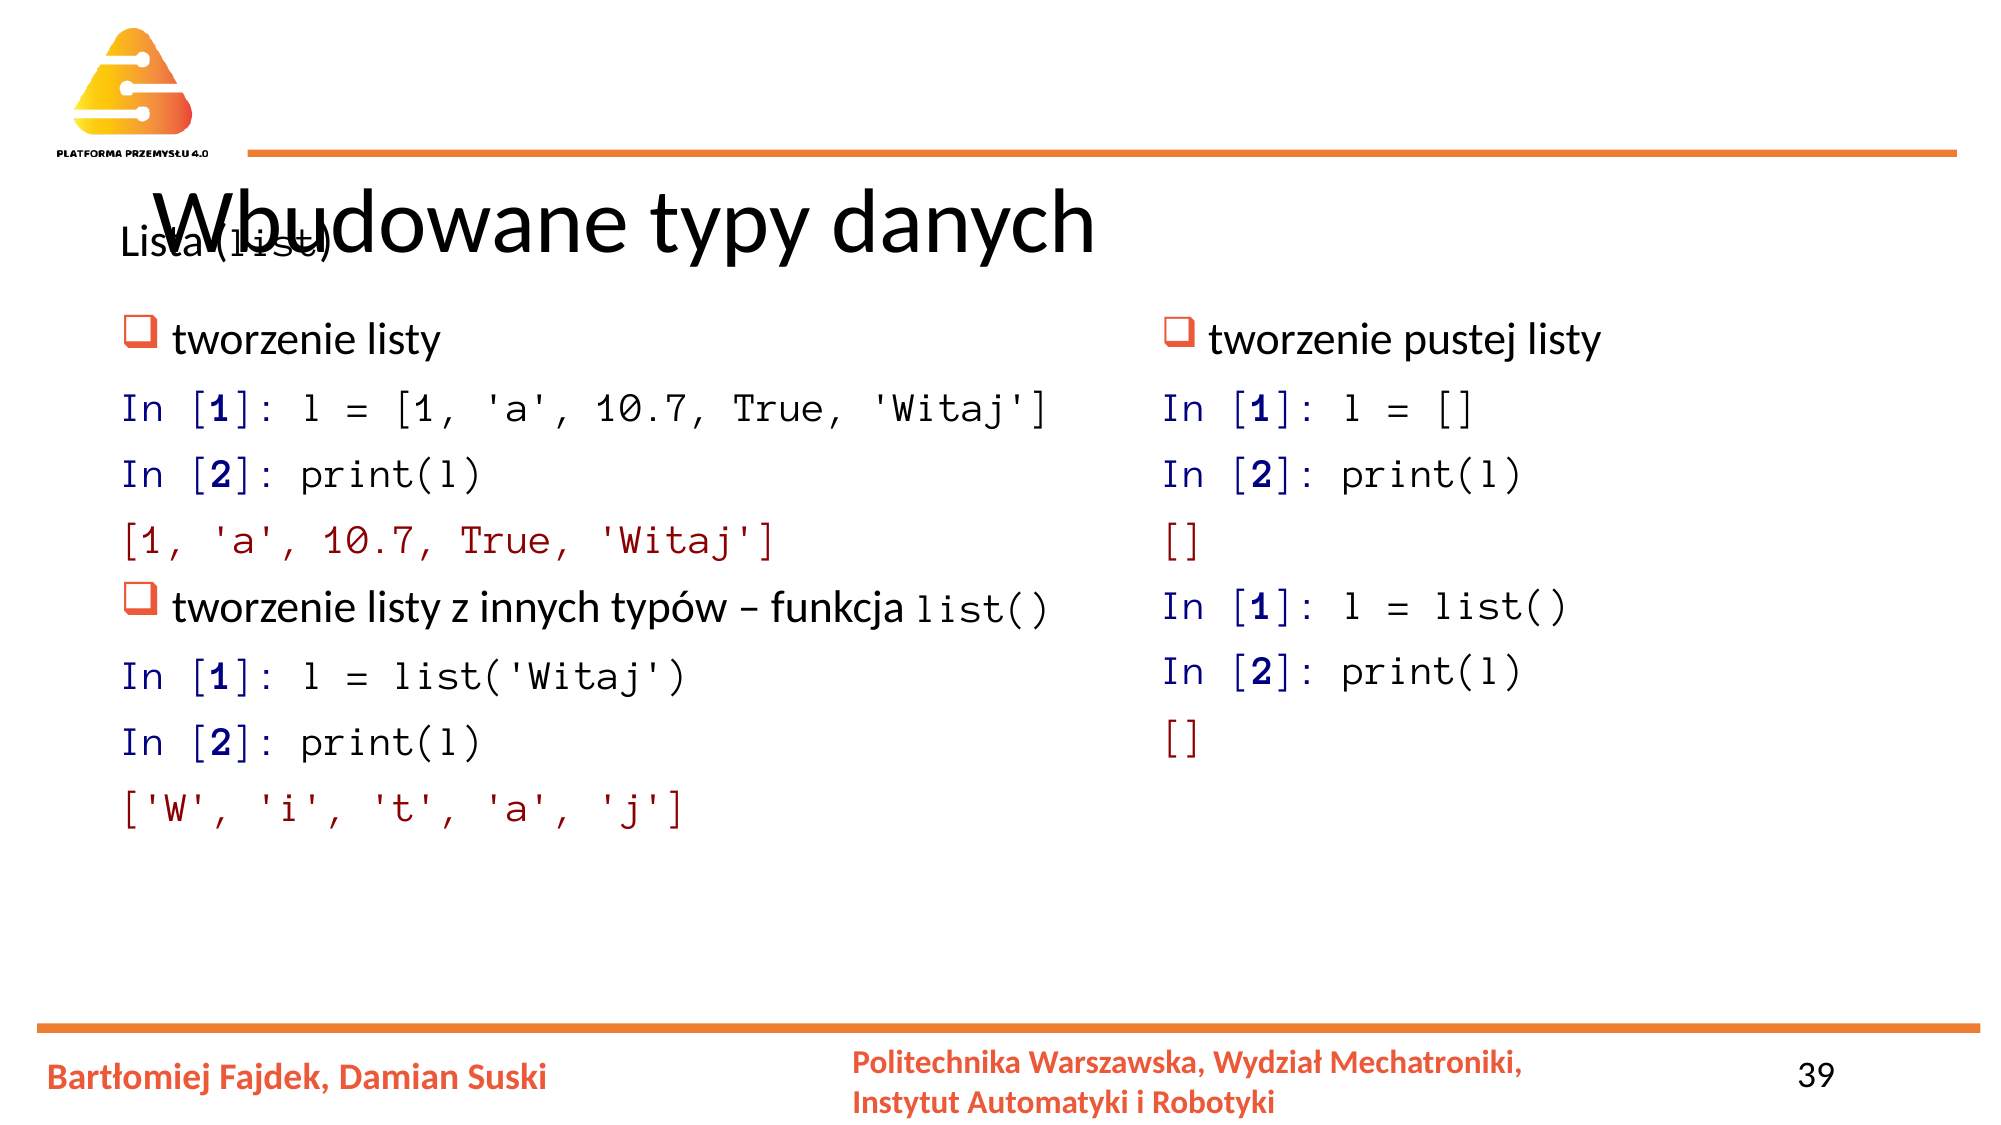

# Wbudowane typy danych
Lista (list)
 tworzenie listy
In [1]: l = [1, 'a', 10.7, True, 'Witaj']
In [2]: print(l)
[1, 'a', 10.7, True, 'Witaj']
 tworzenie listy z innych typów – funkcja list()
In [1]: l = list('Witaj')
In [2]: print(l)
['W', 'i', 't', 'a', 'j']

 tworzenie pustej listy
In [1]: l = []
In [2]: print(l)
[]
In [1]: l = list()
In [2]: print(l)
[]

39